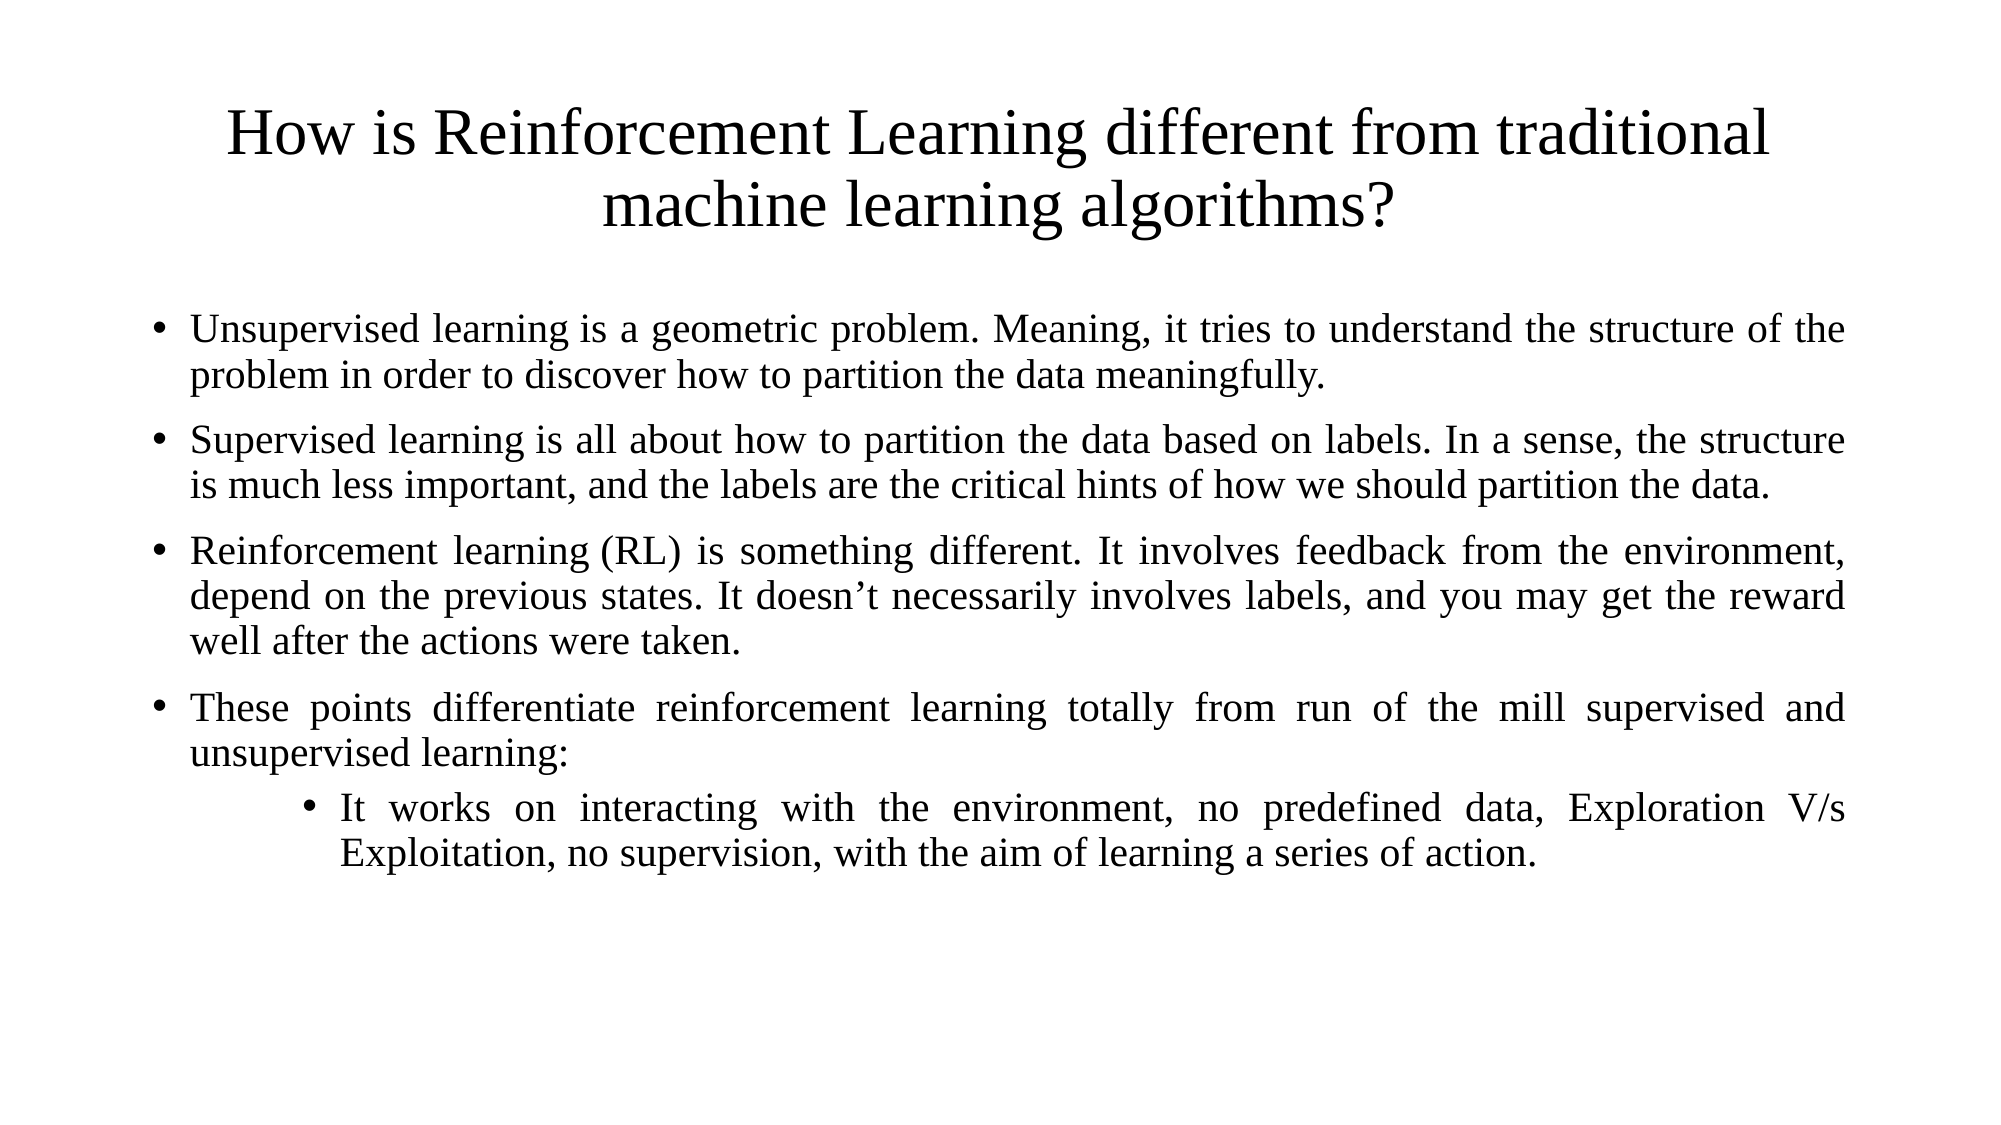

# How is Reinforcement Learning different from traditional machine learning algorithms?
Unsupervised learning is a geometric problem. Meaning, it tries to understand the structure of the problem in order to discover how to partition the data meaningfully.
Supervised learning is all about how to partition the data based on labels. In a sense, the structure is much less important, and the labels are the critical hints of how we should partition the data.
Reinforcement learning (RL) is something different. It involves feedback from the environment, depend on the previous states. It doesn’t necessarily involves labels, and you may get the reward well after the actions were taken.
These points differentiate reinforcement learning totally from run of the mill supervised and unsupervised learning:
It works on interacting with the environment, no predefined data, Exploration V/s Exploitation, no supervision, with the aim of learning a series of action.